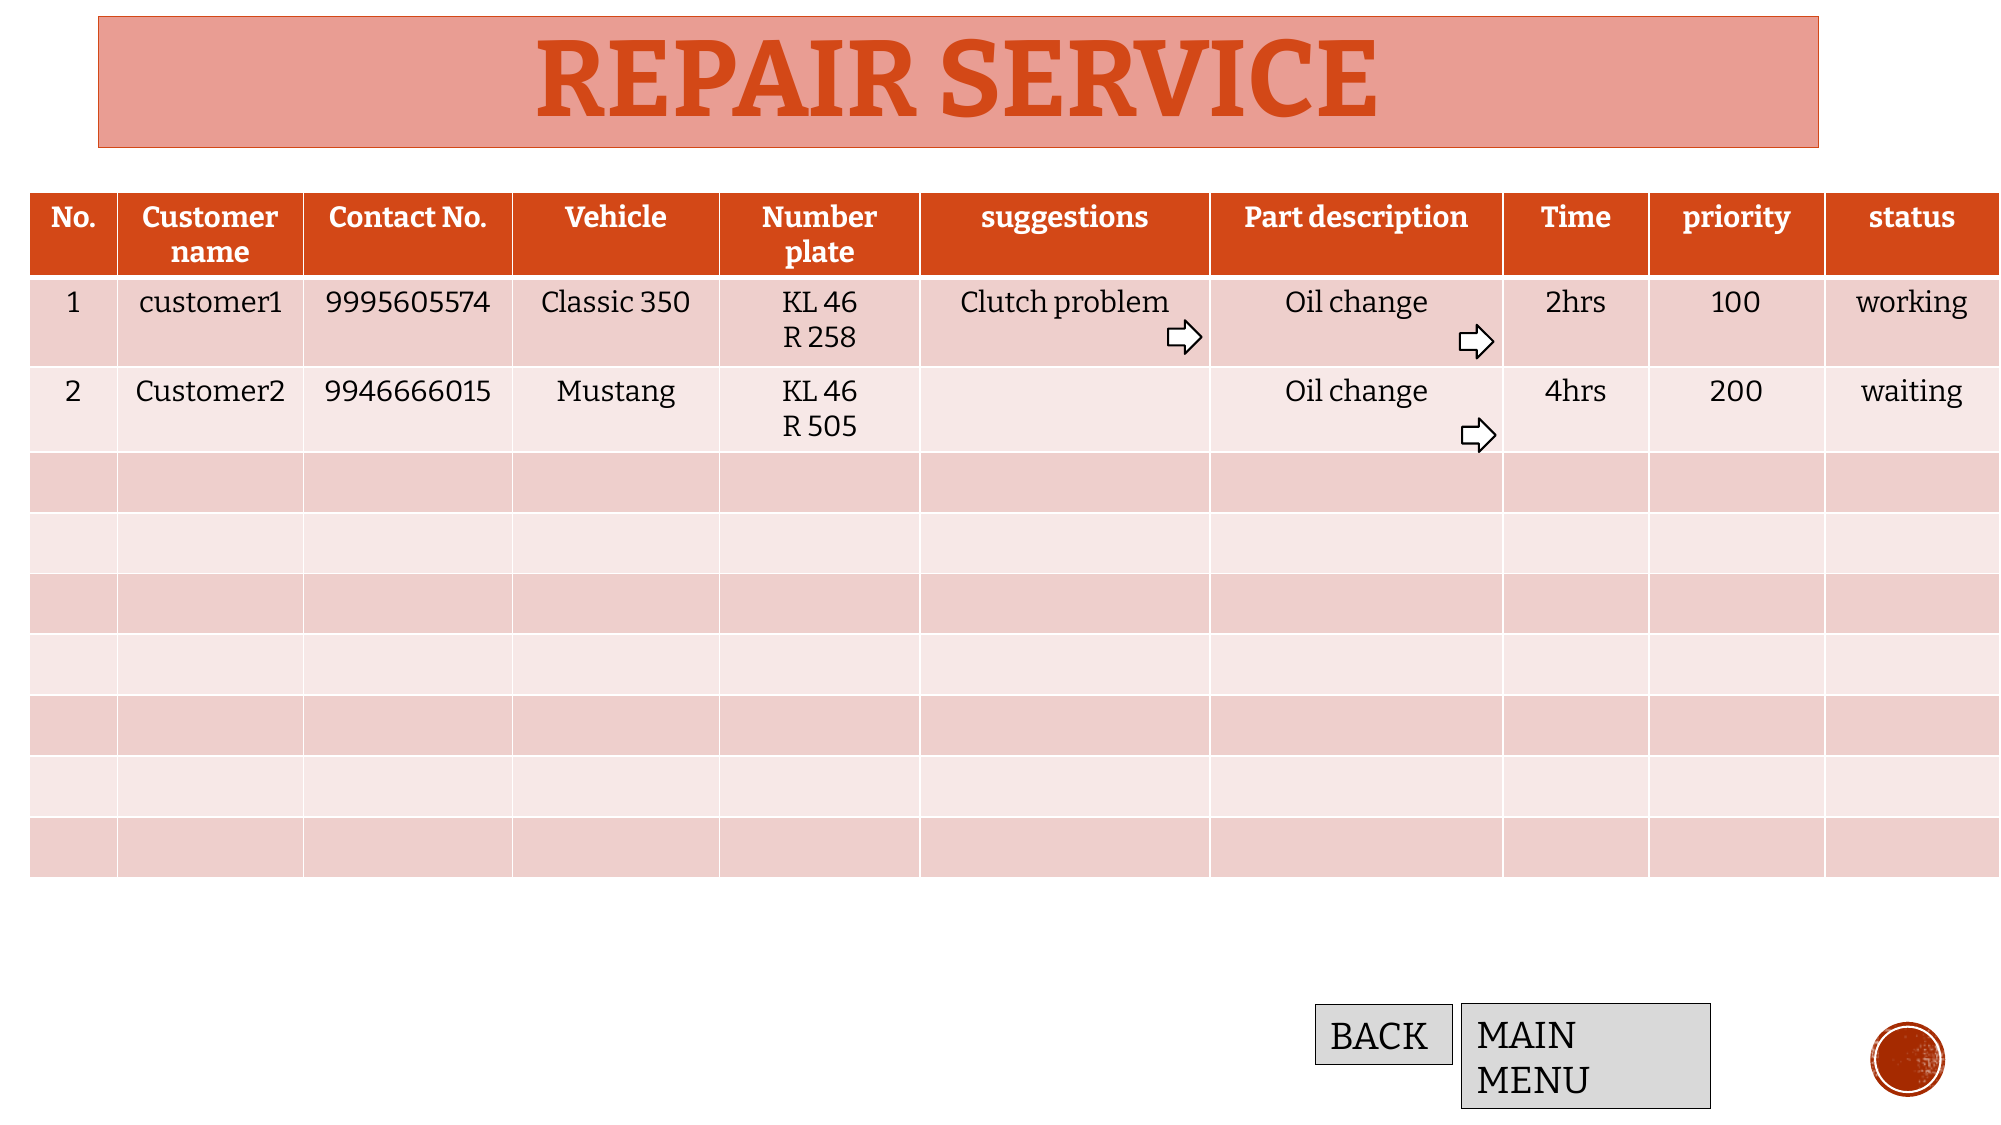

Repair SERVICE
| No. | Customer name | Contact No. | Vehicle | Number plate | suggestions | Part description | Time | priority | status |
| --- | --- | --- | --- | --- | --- | --- | --- | --- | --- |
| 1 | customer1 | 9995605574 | Classic 350 | KL 46 R 258 | Clutch problem | Oil change | 2hrs | 100 | working |
| 2 | Customer2 | 9946666015 | Mustang | KL 46 R 505 |  | Oil change | 4hrs | 200 | waiting |
|  |  |  |  |  |  |  |  |  |  |
|  |  |  |  |  |  |  |  |  |  |
|  |  |  |  |  |  |  |  |  |  |
|  |  |  |  |  |  |  |  |  |  |
|  |  |  |  |  |  |  |  |  |  |
|  |  |  |  |  |  |  |  |  |  |
|  |  |  |  |  |  |  |  |  |  |

MAIN MENU
BACK